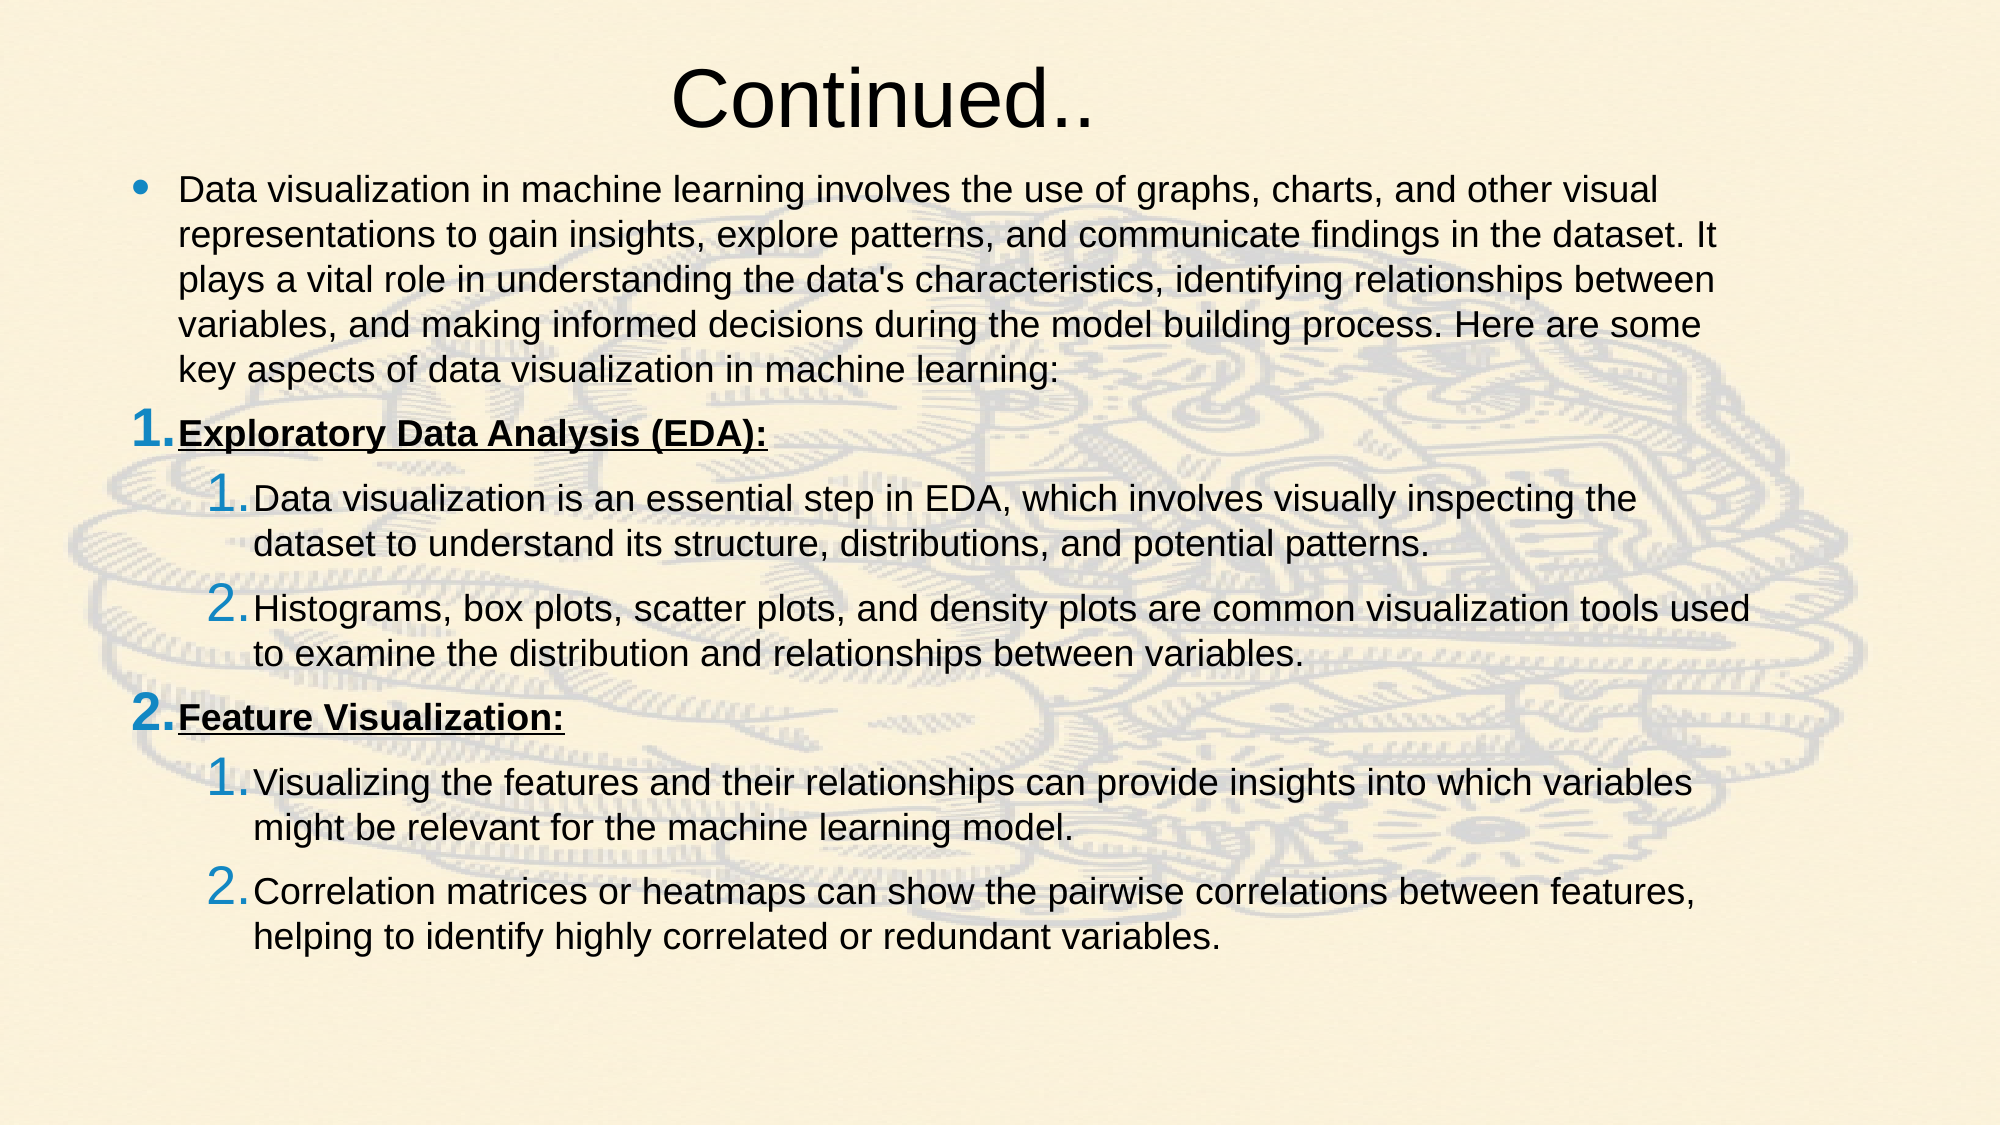

# Continued..
Data visualization in machine learning involves the use of graphs, charts, and other visual representations to gain insights, explore patterns, and communicate findings in the dataset. It plays a vital role in understanding the data's characteristics, identifying relationships between variables, and making informed decisions during the model building process. Here are some key aspects of data visualization in machine learning:
Exploratory Data Analysis (EDA):
Data visualization is an essential step in EDA, which involves visually inspecting the dataset to understand its structure, distributions, and potential patterns.
Histograms, box plots, scatter plots, and density plots are common visualization tools used to examine the distribution and relationships between variables.
Feature Visualization:
Visualizing the features and their relationships can provide insights into which variables might be relevant for the machine learning model.
Correlation matrices or heatmaps can show the pairwise correlations between features, helping to identify highly correlated or redundant variables.